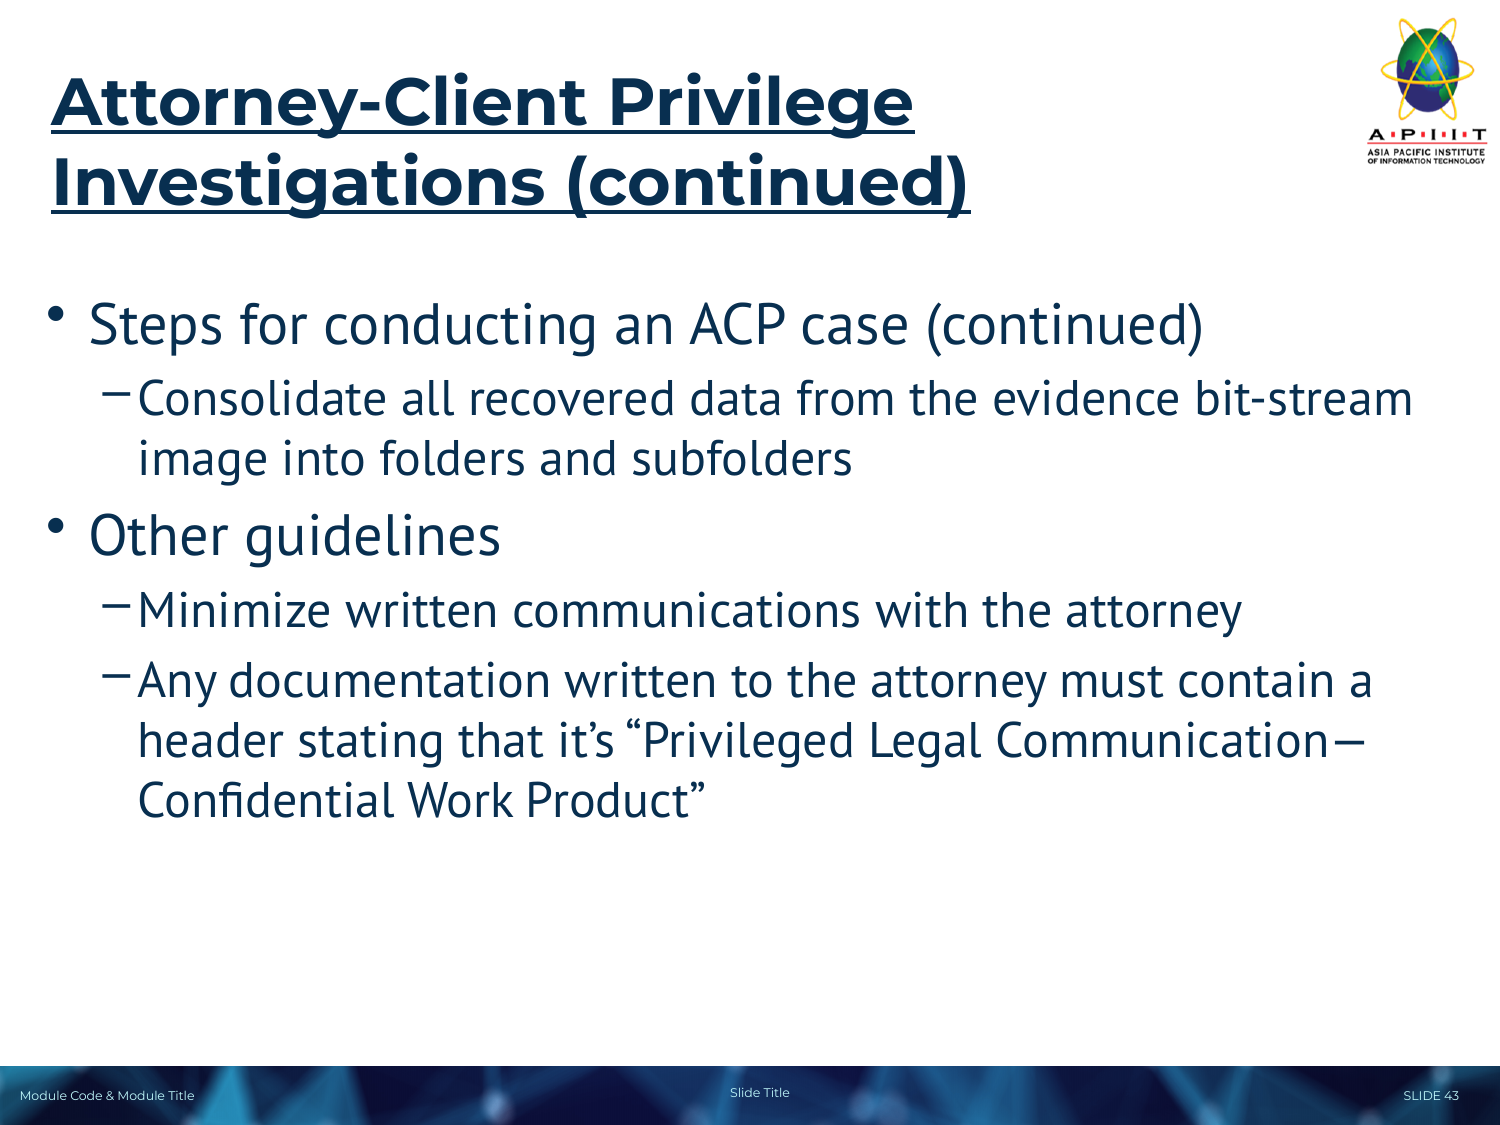

# Attorney-Client Privilege Investigations (continued)
Steps for conducting an ACP case (continued)
Consolidate all recovered data from the evidence bit-stream image into folders and subfolders
Other guidelines
Minimize written communications with the attorney
Any documentation written to the attorney must contain a header stating that it’s “Privileged Legal Communication—Confidential Work Product”